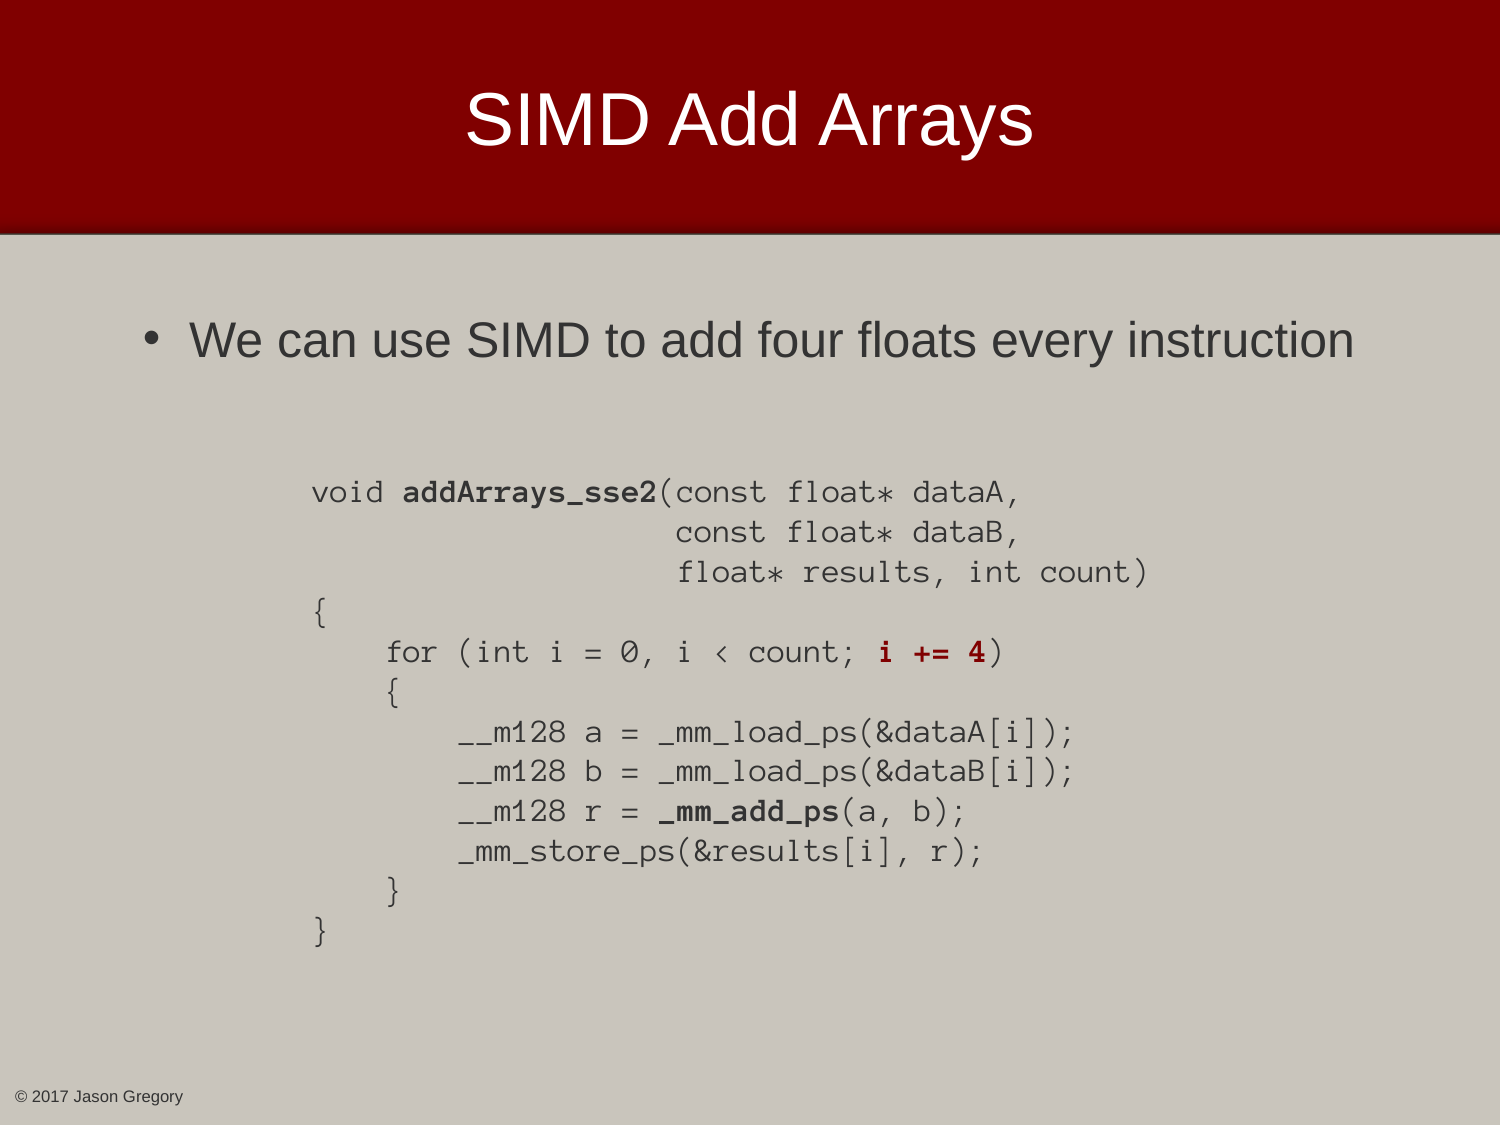

# SIMD Add Arrays
We can use SIMD to add four floats every instruction
void addArrays_sse2(const float* dataA,
                    const float* dataB,
                    float* results, int count)
{
    for (int i = 0, i < count; i += 4)
    {
        __m128 a = _mm_load_ps(&dataA[i]);
        __m128 b = _mm_load_ps(&dataB[i]);
        __m128 r = _mm_add_ps(a, b);
        _mm_store_ps(&results[i], r);
    }
}
© 2017 Jason Gregory